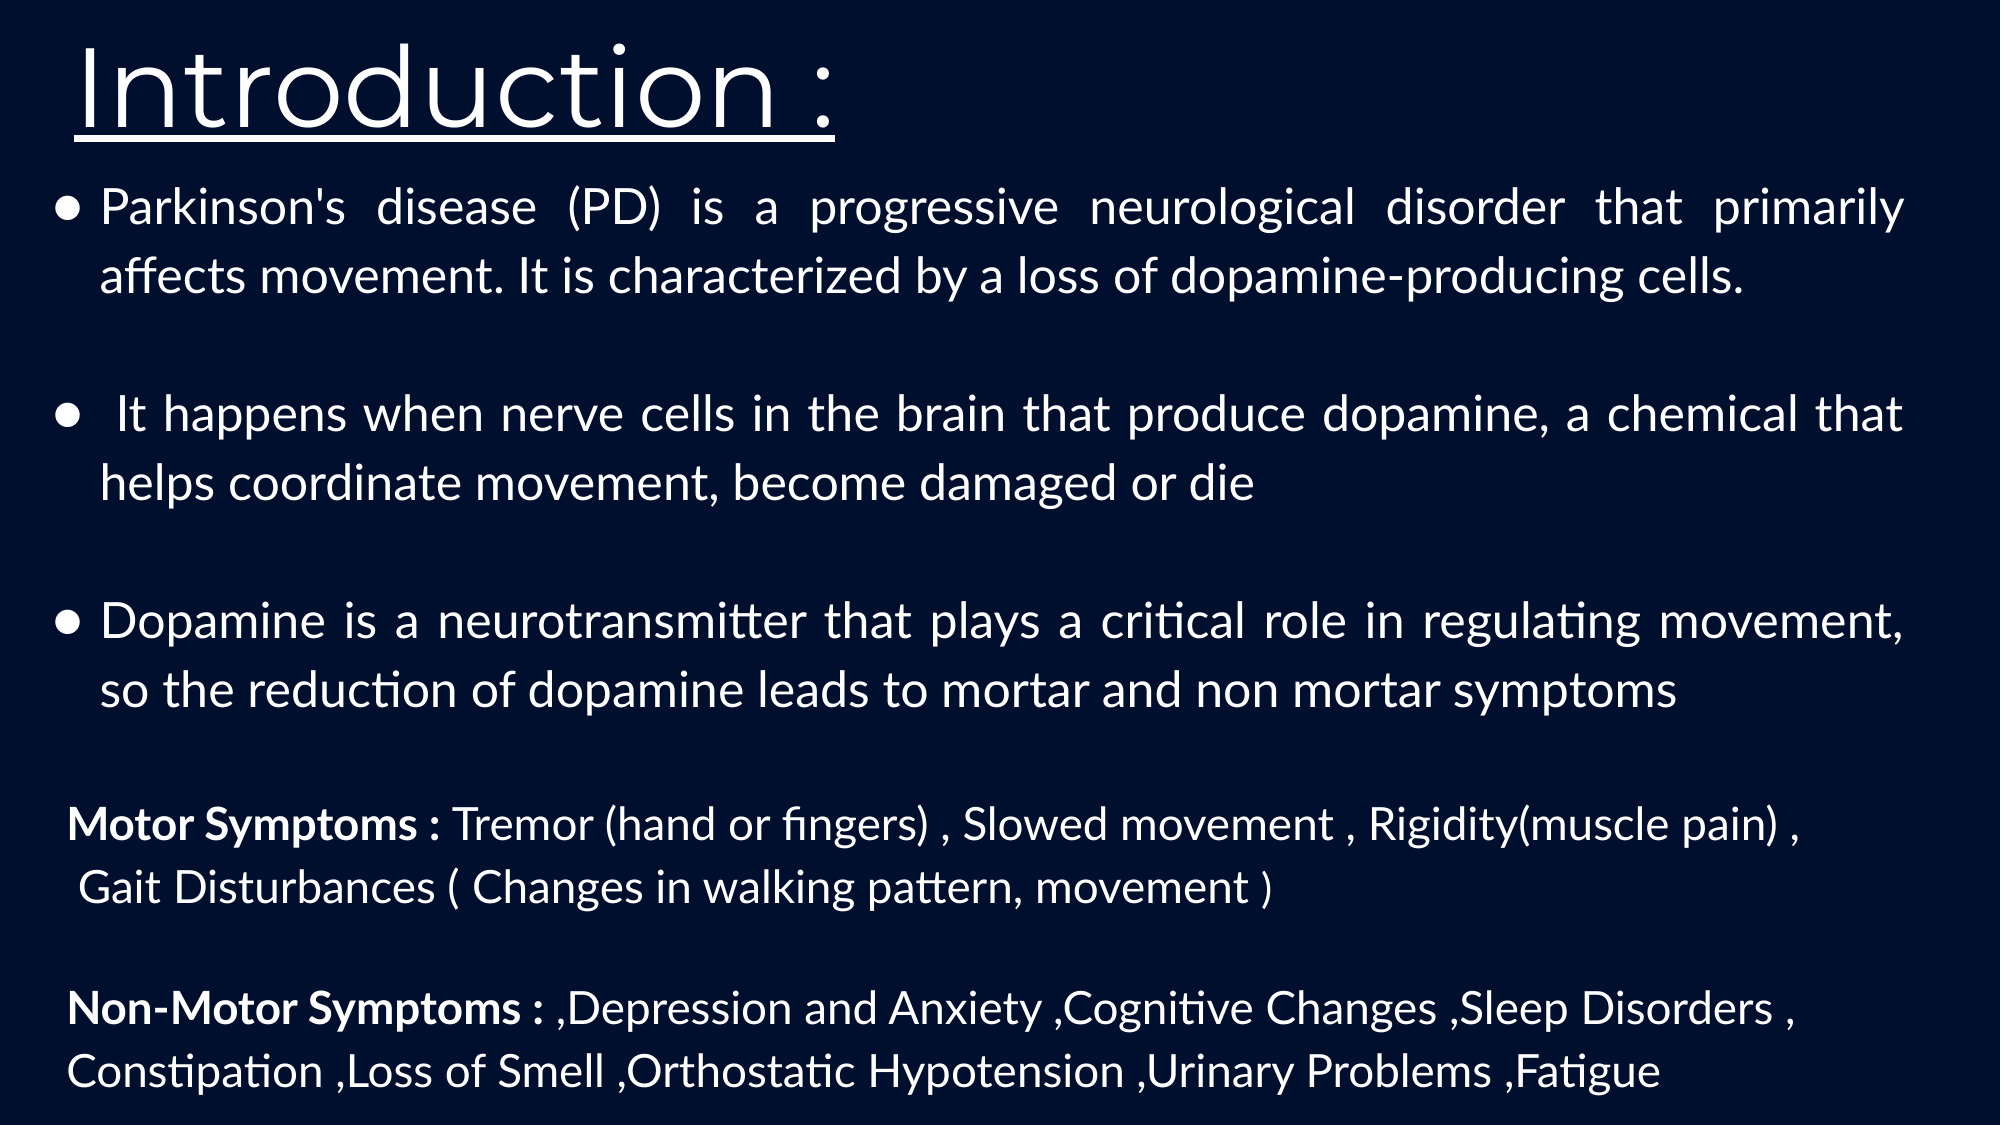

# Introduction :
Parkinson's disease (PD) is a progressive neurological disorder that primarily affects movement. It is characterized by a loss of dopamine-producing cells.

 It happens when nerve cells in the brain that produce dopamine, a chemical that helps coordinate movement, become damaged or die

Dopamine is a neurotransmitter that plays a critical role in regulating movement, so the reduction of dopamine leads to mortar and non mortar symptoms

Motor Symptoms : Tremor (hand or fingers) , Slowed movement , Rigidity(muscle pain) ,
 Gait Disturbances ( Changes in walking pattern, movement )

Non-Motor Symptoms : ,Depression and Anxiety ,Cognitive Changes ,Sleep Disorders , Constipation ,Loss of Smell ,Orthostatic Hypotension ,Urinary Problems ,Fatigue